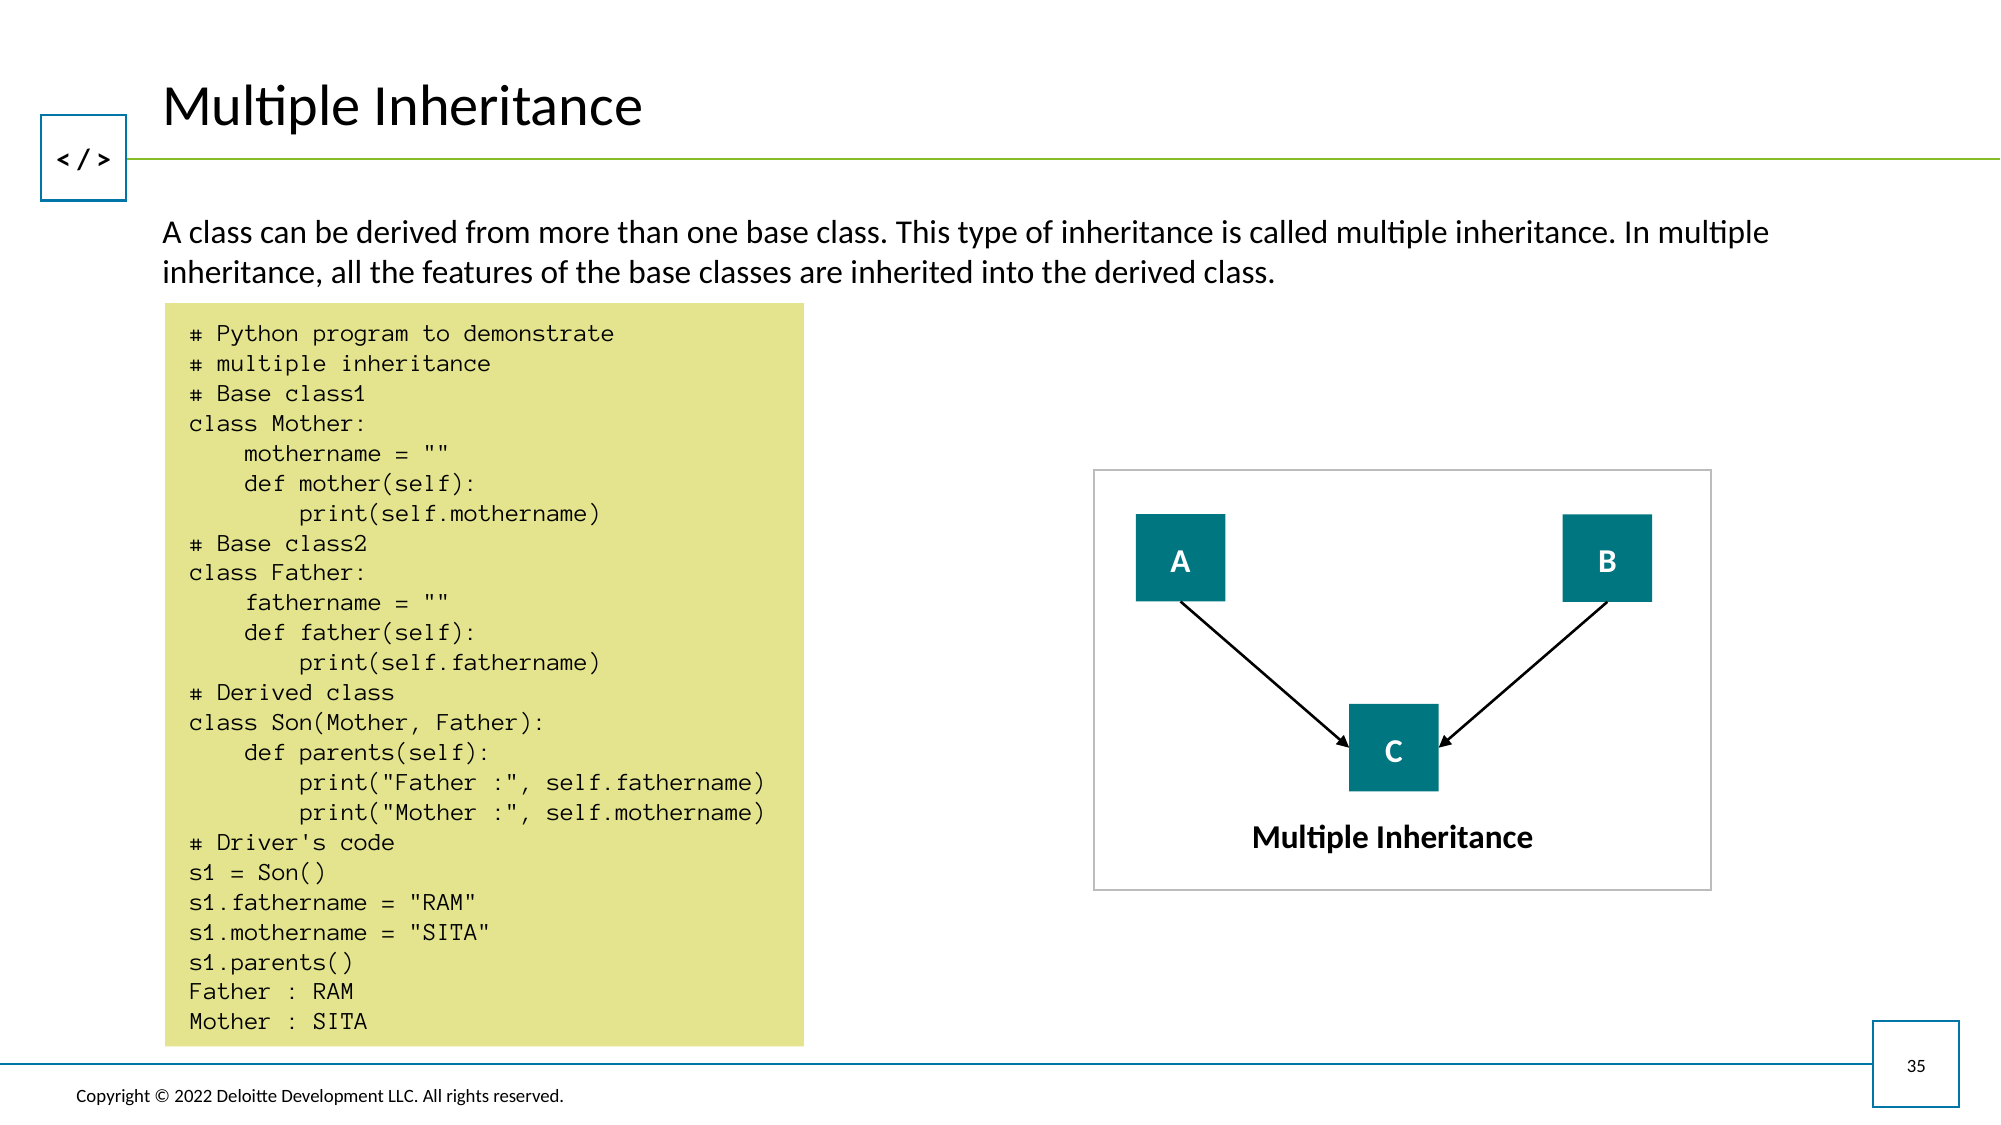

# Multiple Inheritance
A class can be derived from more than one base class. This type of inheritance is called multiple inheritance. In multiple inheritance, all the features of the base classes are inherited into the derived class.

# Python program to demonstrate
# multiple inheritance
# Base class1
class Mother:
    mothername = ""
    def mother(self):
        print(self.mothername)
# Base class2
class Father:
    fathername = ""
    def father(self):
        print(self.fathername)
# Derived class
class Son(Mother, Father):
    def parents(self):
        print("Father :", self.fathername)
        print("Mother :", self.mothername)
# Driver's code
s1 = Son()
s1.fathername = "RAM"
s1.mothername = "SITA"
s1.parents()
Father : RAM
Mother : SITA

A
B
C
Multiple Inheritance
35